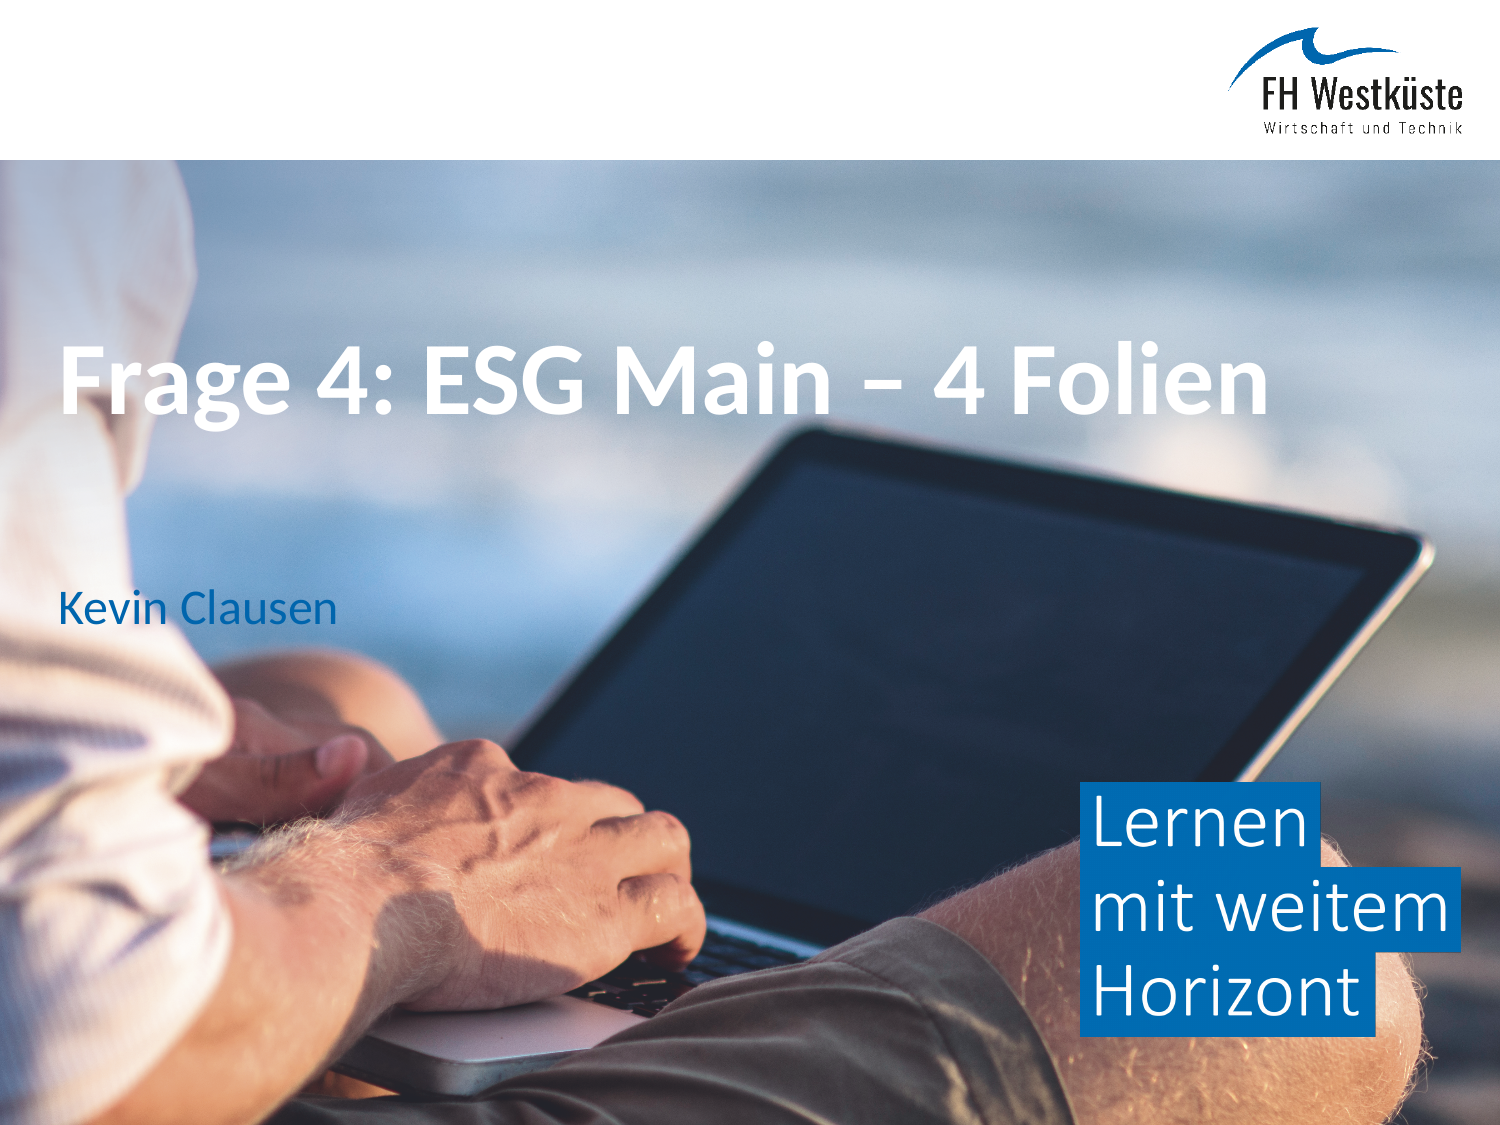

# Frage 4: ESG Main – 4 Folien
Kevin Clausen